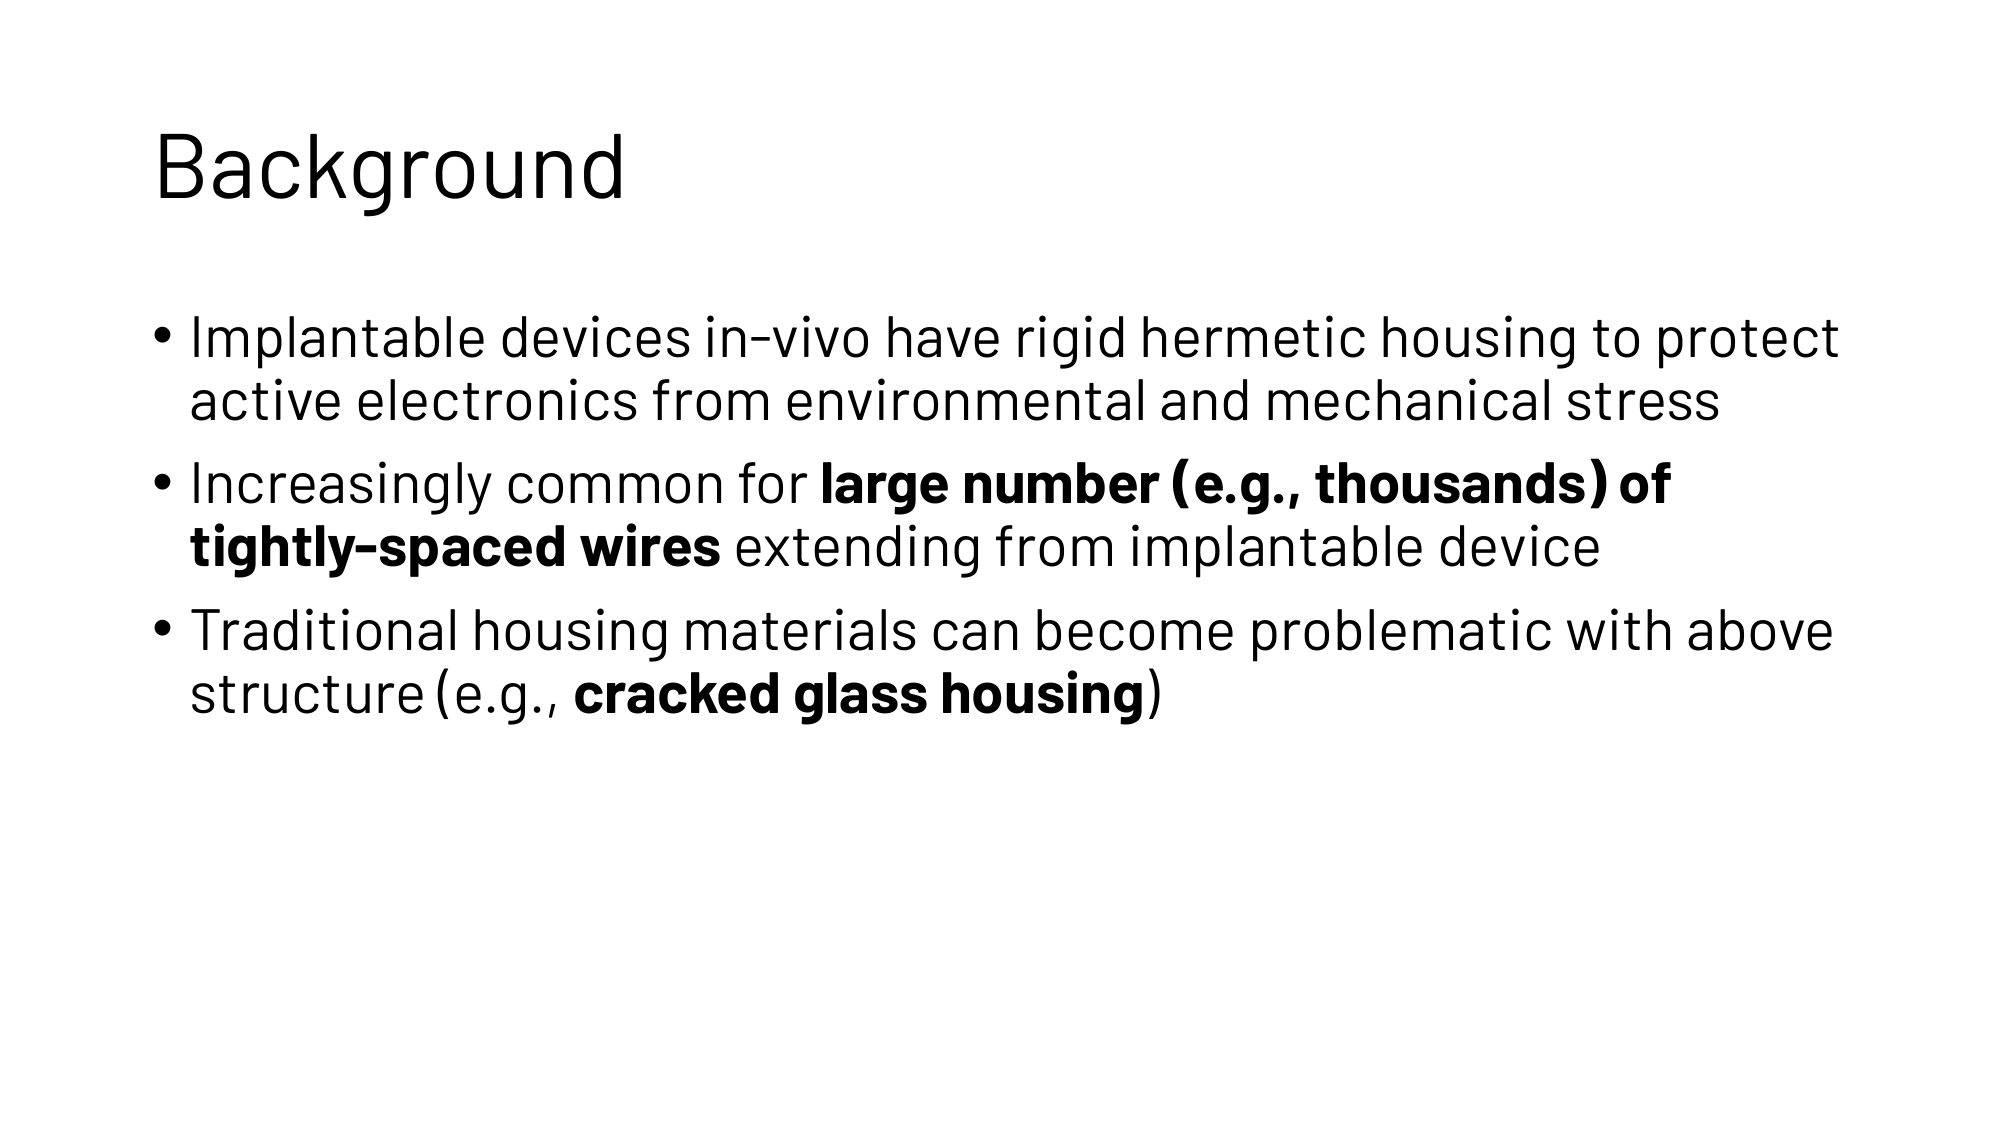

# Background
Implantable devices in-vivo have rigid hermetic housing to protect active electronics from environmental and mechanical stress
Increasingly common for large number (e.g., thousands) of tightly-spaced wires extending from implantable device
Traditional housing materials can become problematic with above structure (e.g., cracked glass housing)